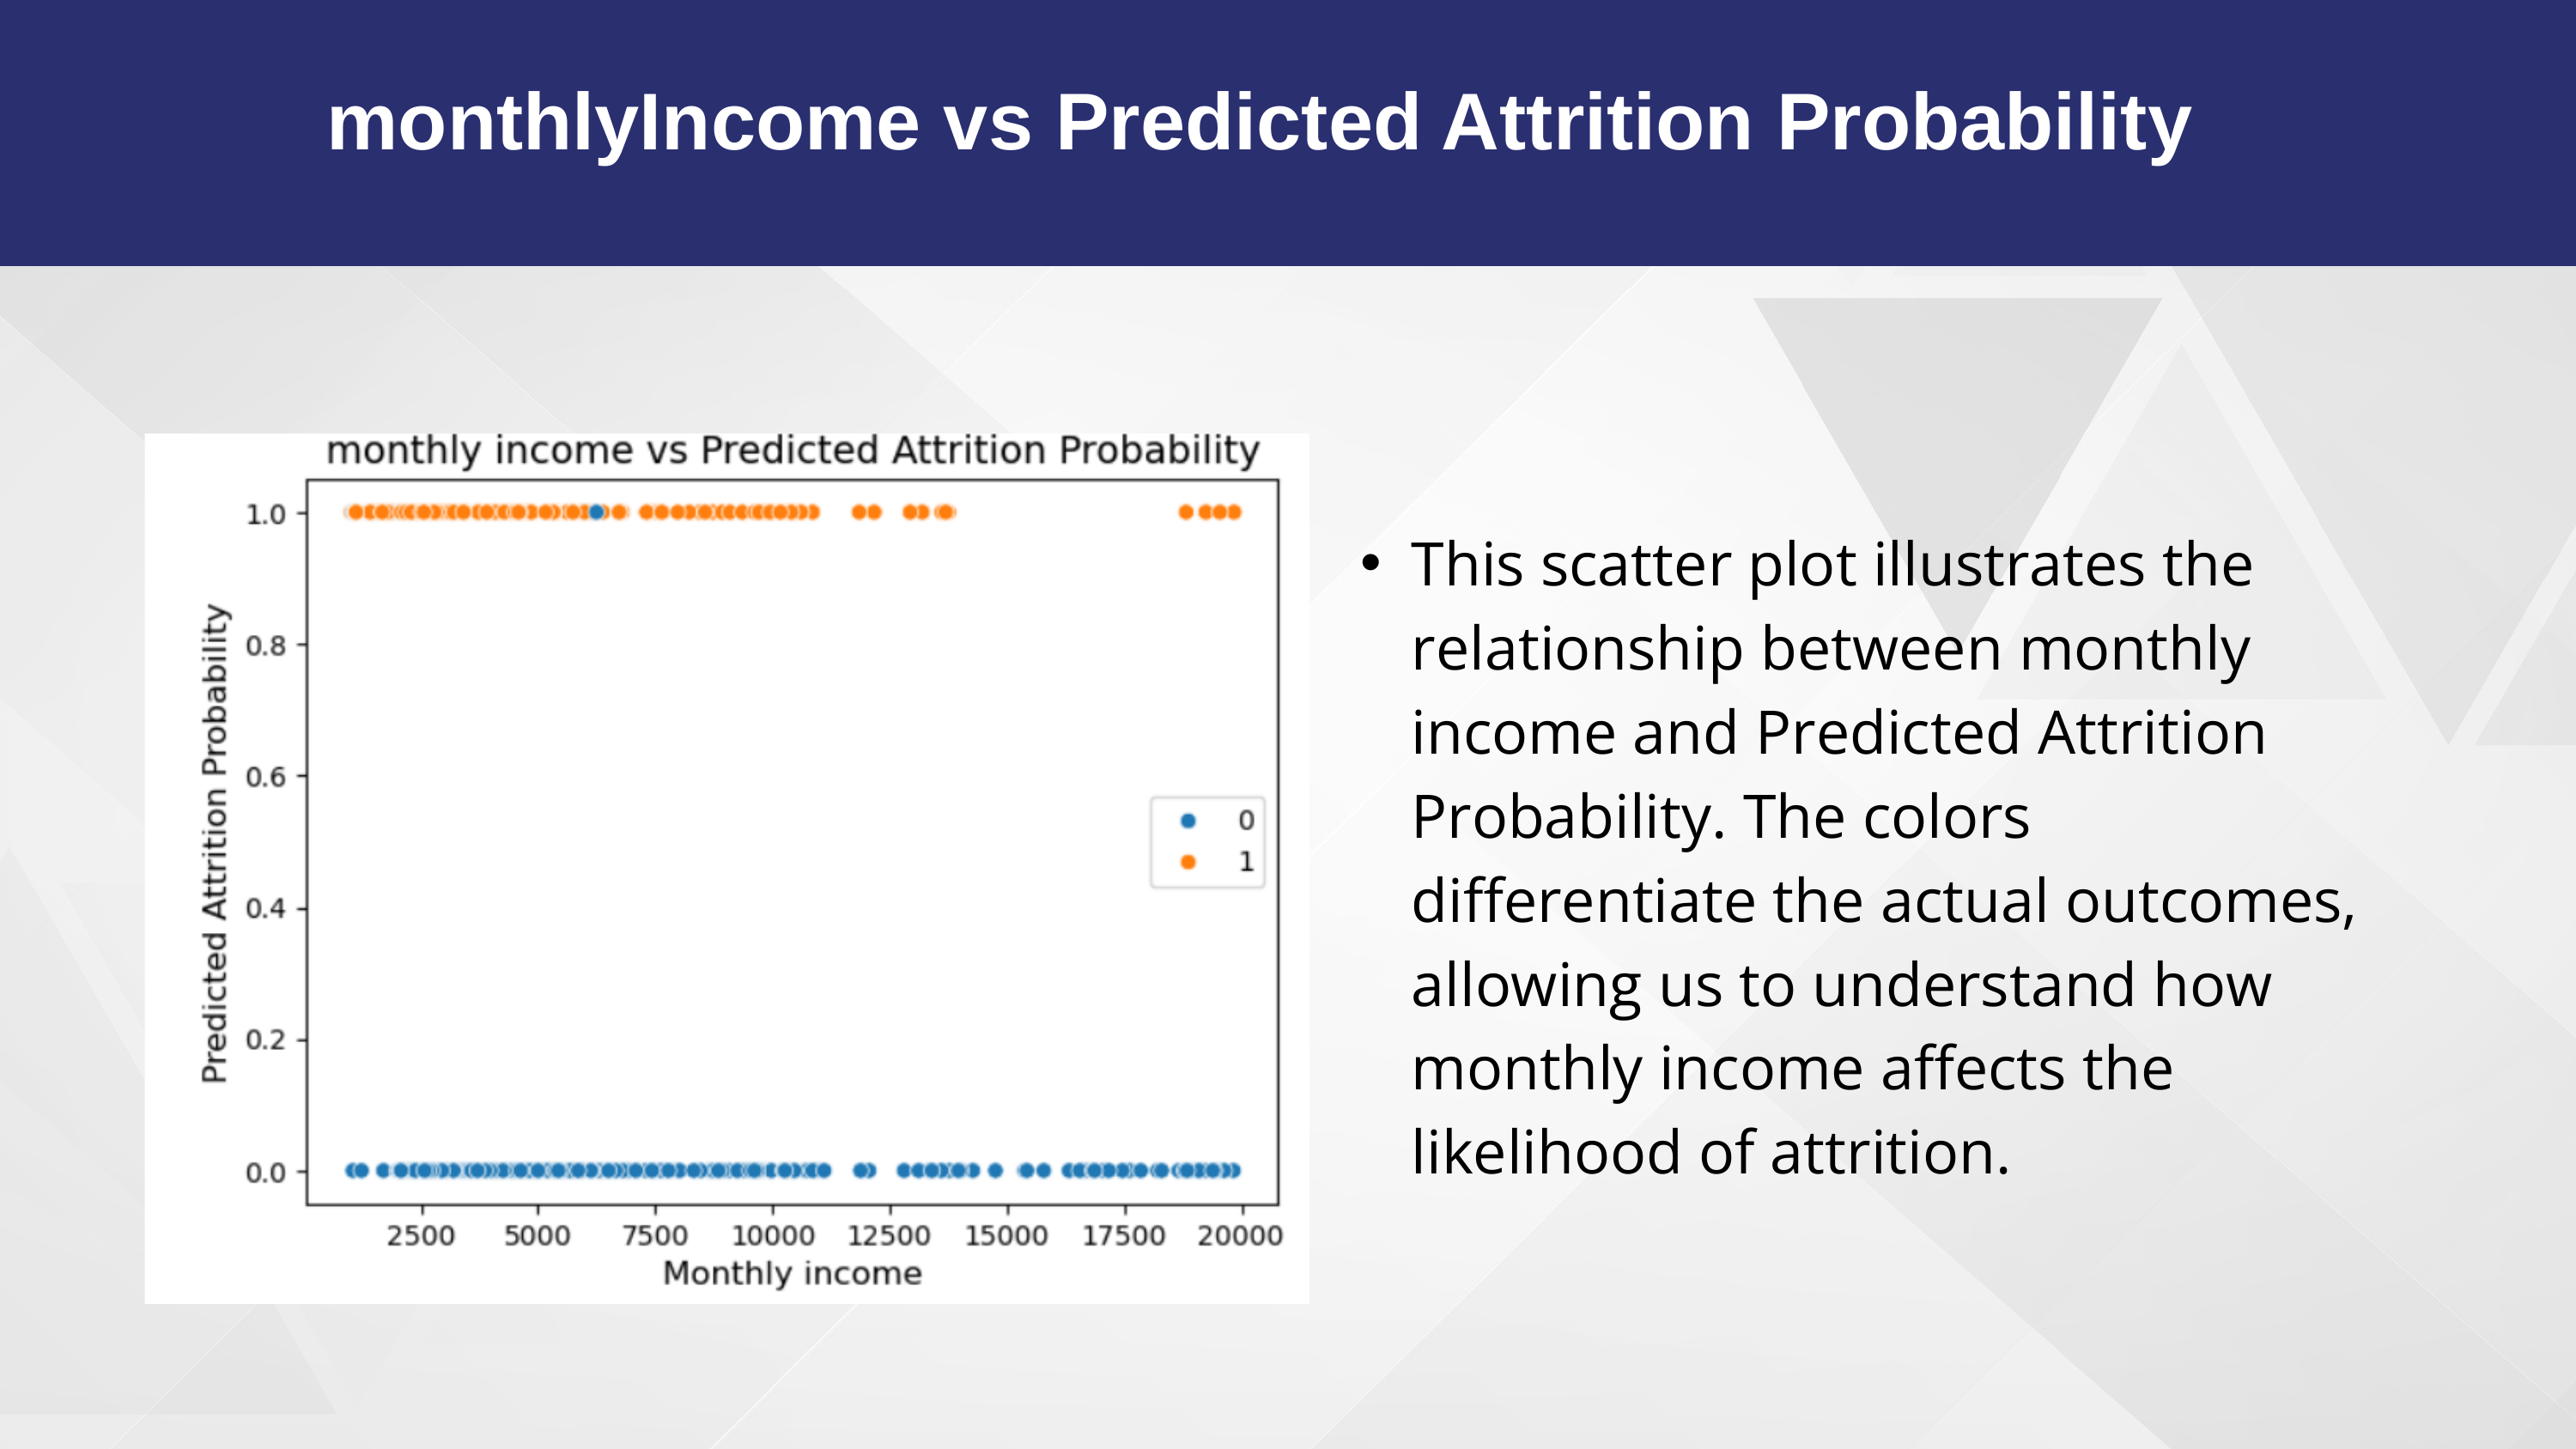

monthlyIncome vs Predicted Attrition Probability

This scatter plot illustrates the relationship between monthly income and Predicted Attrition Probability. The colors differentiate the actual outcomes, allowing us to understand how monthly income affects the likelihood of attrition.